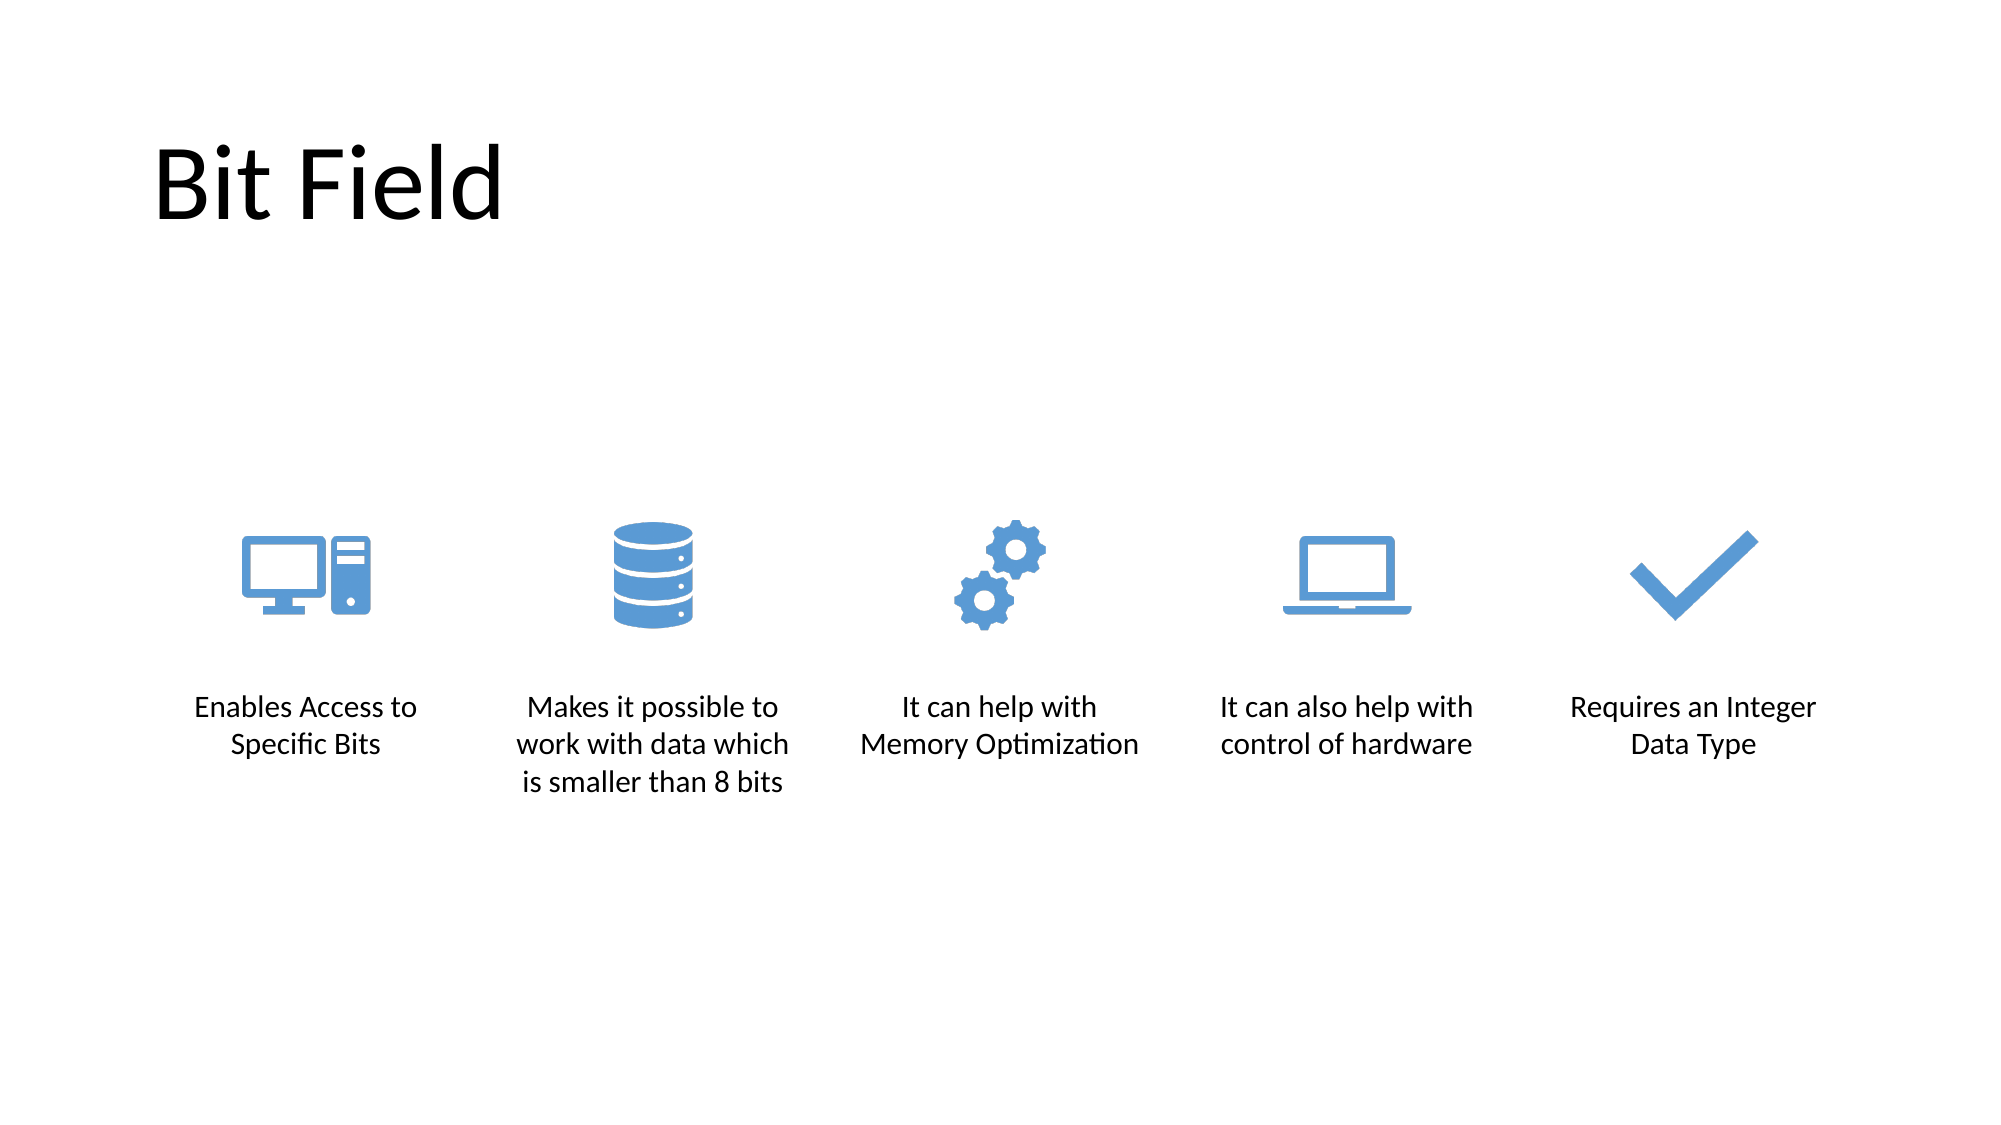

# Bit Field
Enables Access to Specific Bits
Makes it possible to work with data which is smaller than 8 bits
It can help with Memory Optimization
It can also help with control of hardware
Requires an Integer Data Type